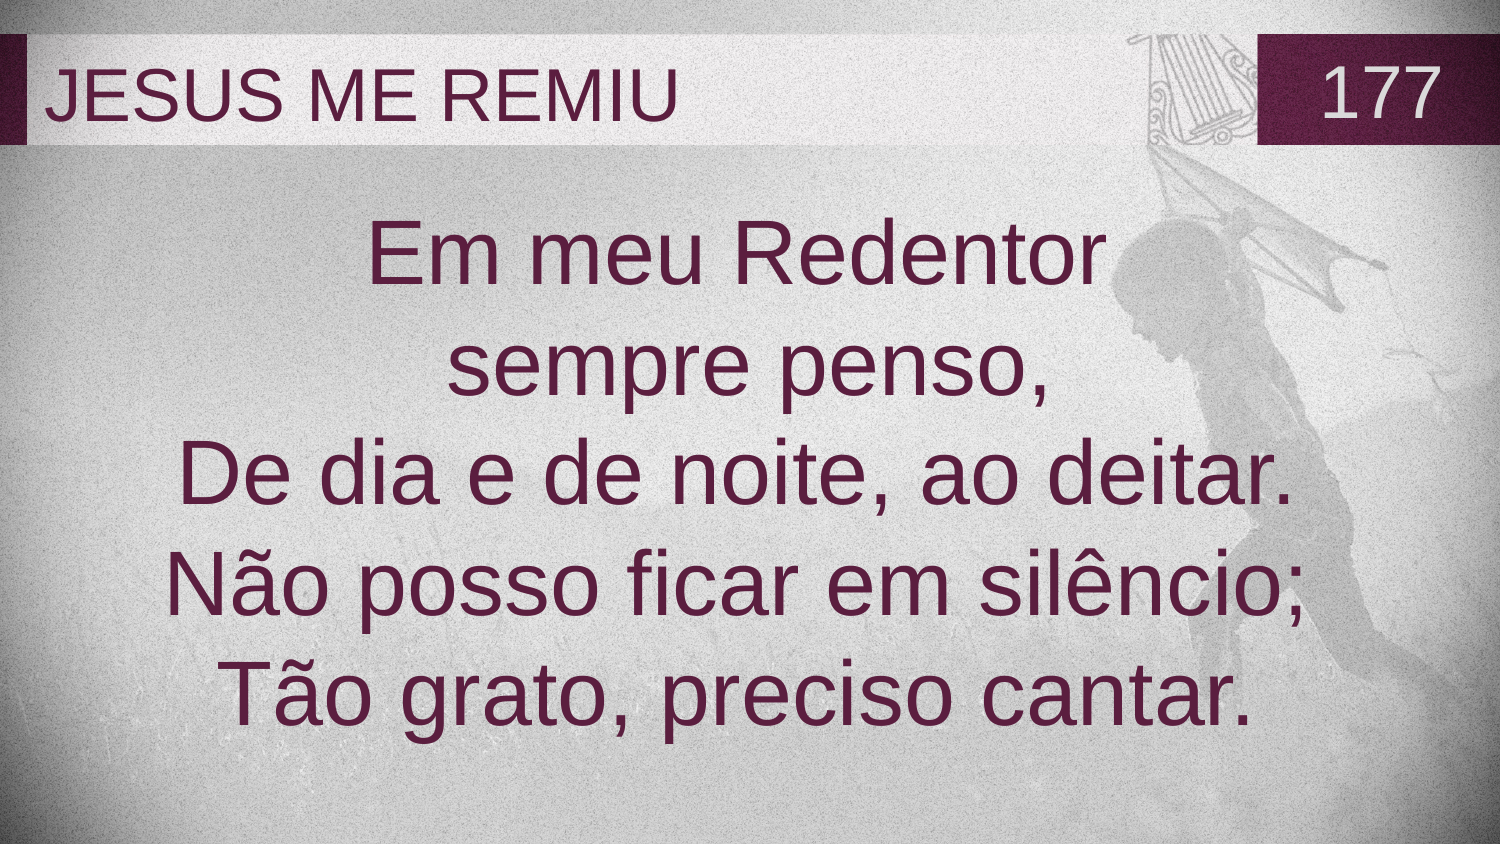

# JESUS ME REMIU
177
Em meu Redentor
sempre penso,
De dia e de noite, ao deitar.
Não posso ficar em silêncio;
Tão grato, preciso cantar.